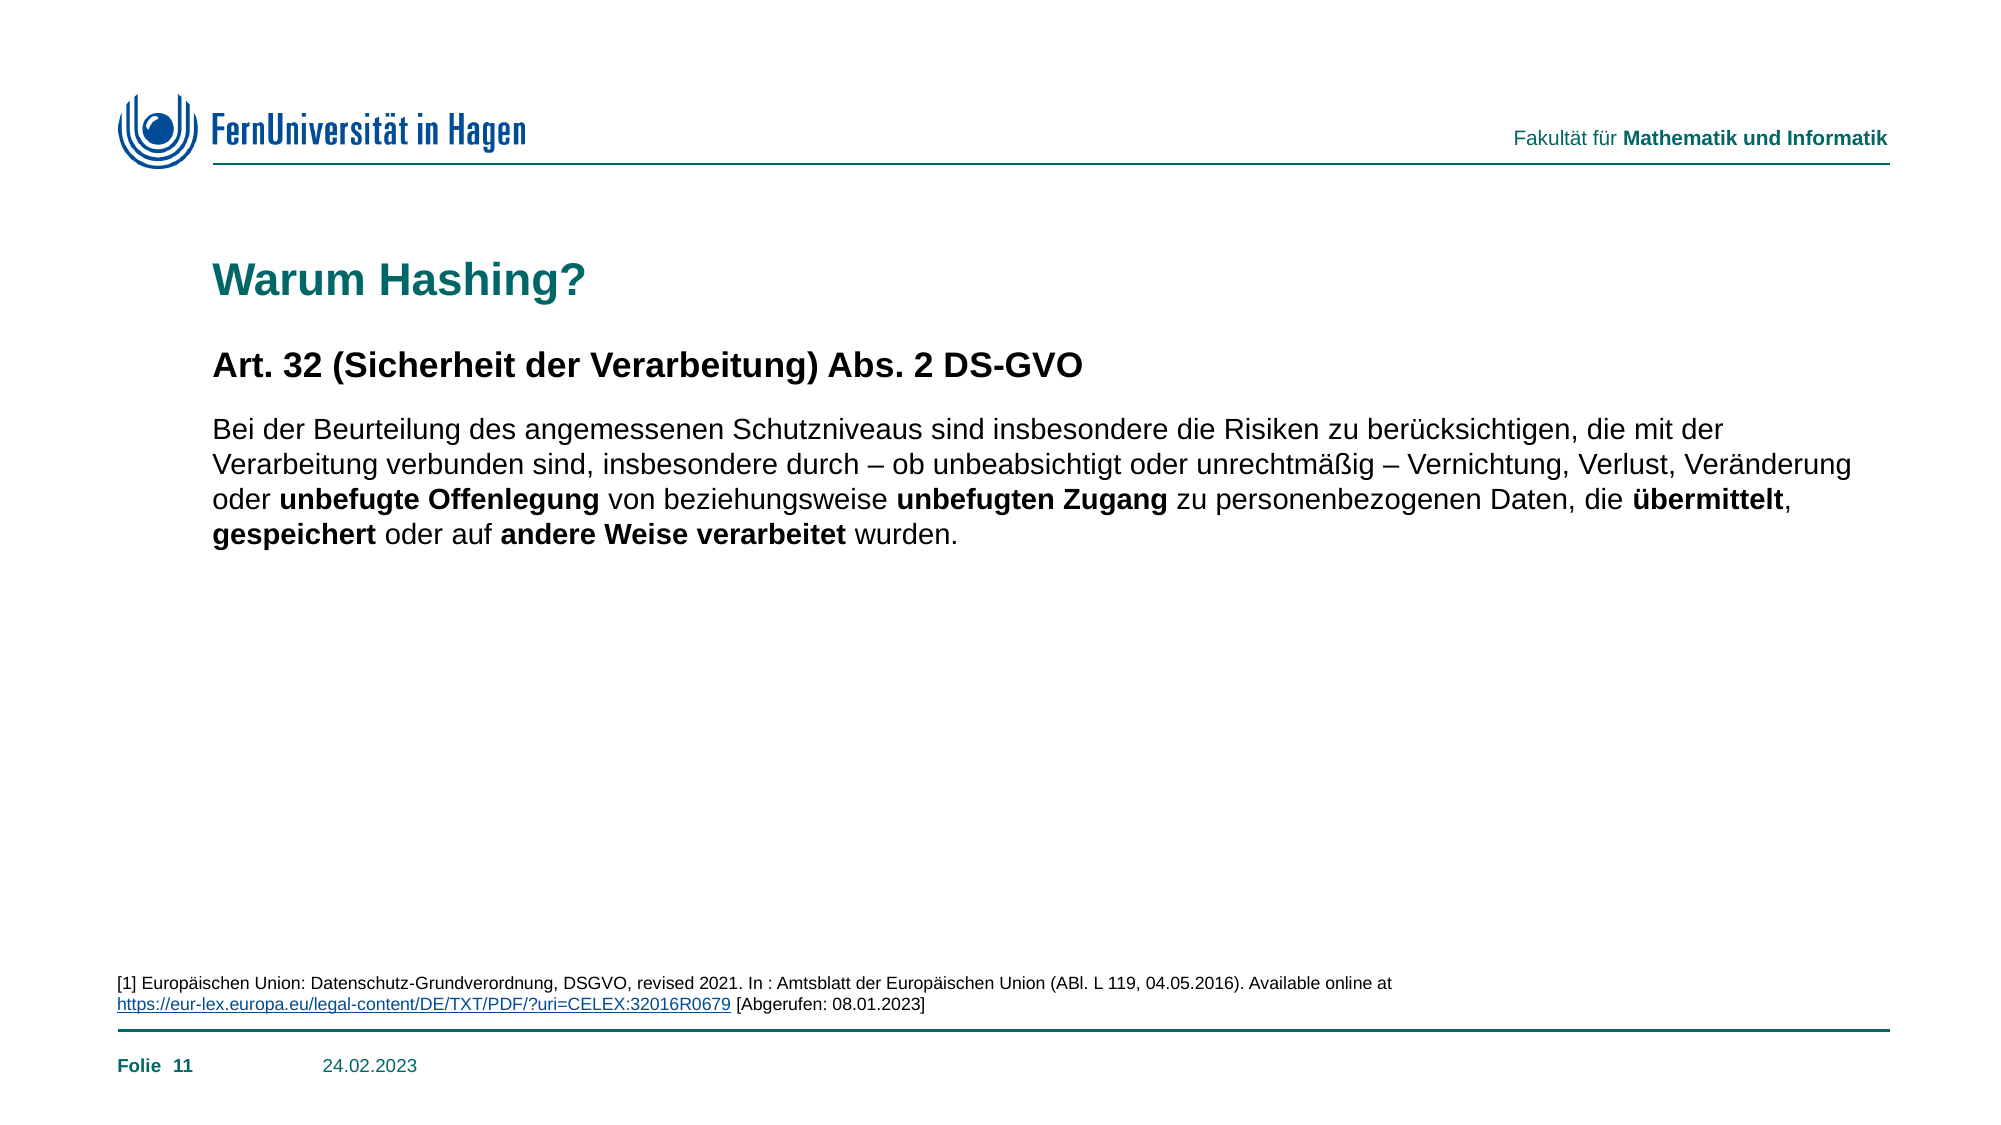

# Warum Hashing?
Art. 32 (Sicherheit der Verarbeitung) Abs. 2 DS-GVO
Bei der Beurteilung des angemessenen Schutzniveaus sind insbesondere die Risiken zu berücksichtigen, die mit der Verarbeitung verbunden sind, insbesondere durch – ob unbeabsichtigt oder unrechtmäßig – Vernichtung, Verlust, Veränderung oder unbefugte Offenlegung von beziehungsweise unbefugten Zugang zu personenbezogenen Daten, die übermittelt, gespeichert oder auf andere Weise verarbeitet wurden.

[1] Europäischen Union: Datenschutz-Grundverordnung, DSGVO, revised 2021. In : Amtsblatt der Europäischen Union (ABl. L 119, 04.05.2016). Available online at https://eur-lex.europa.eu/legal-content/DE/TXT/PDF/?uri=CELEX:32016R0679 [Abgerufen: 08.01.2023]
11
24.02.2023